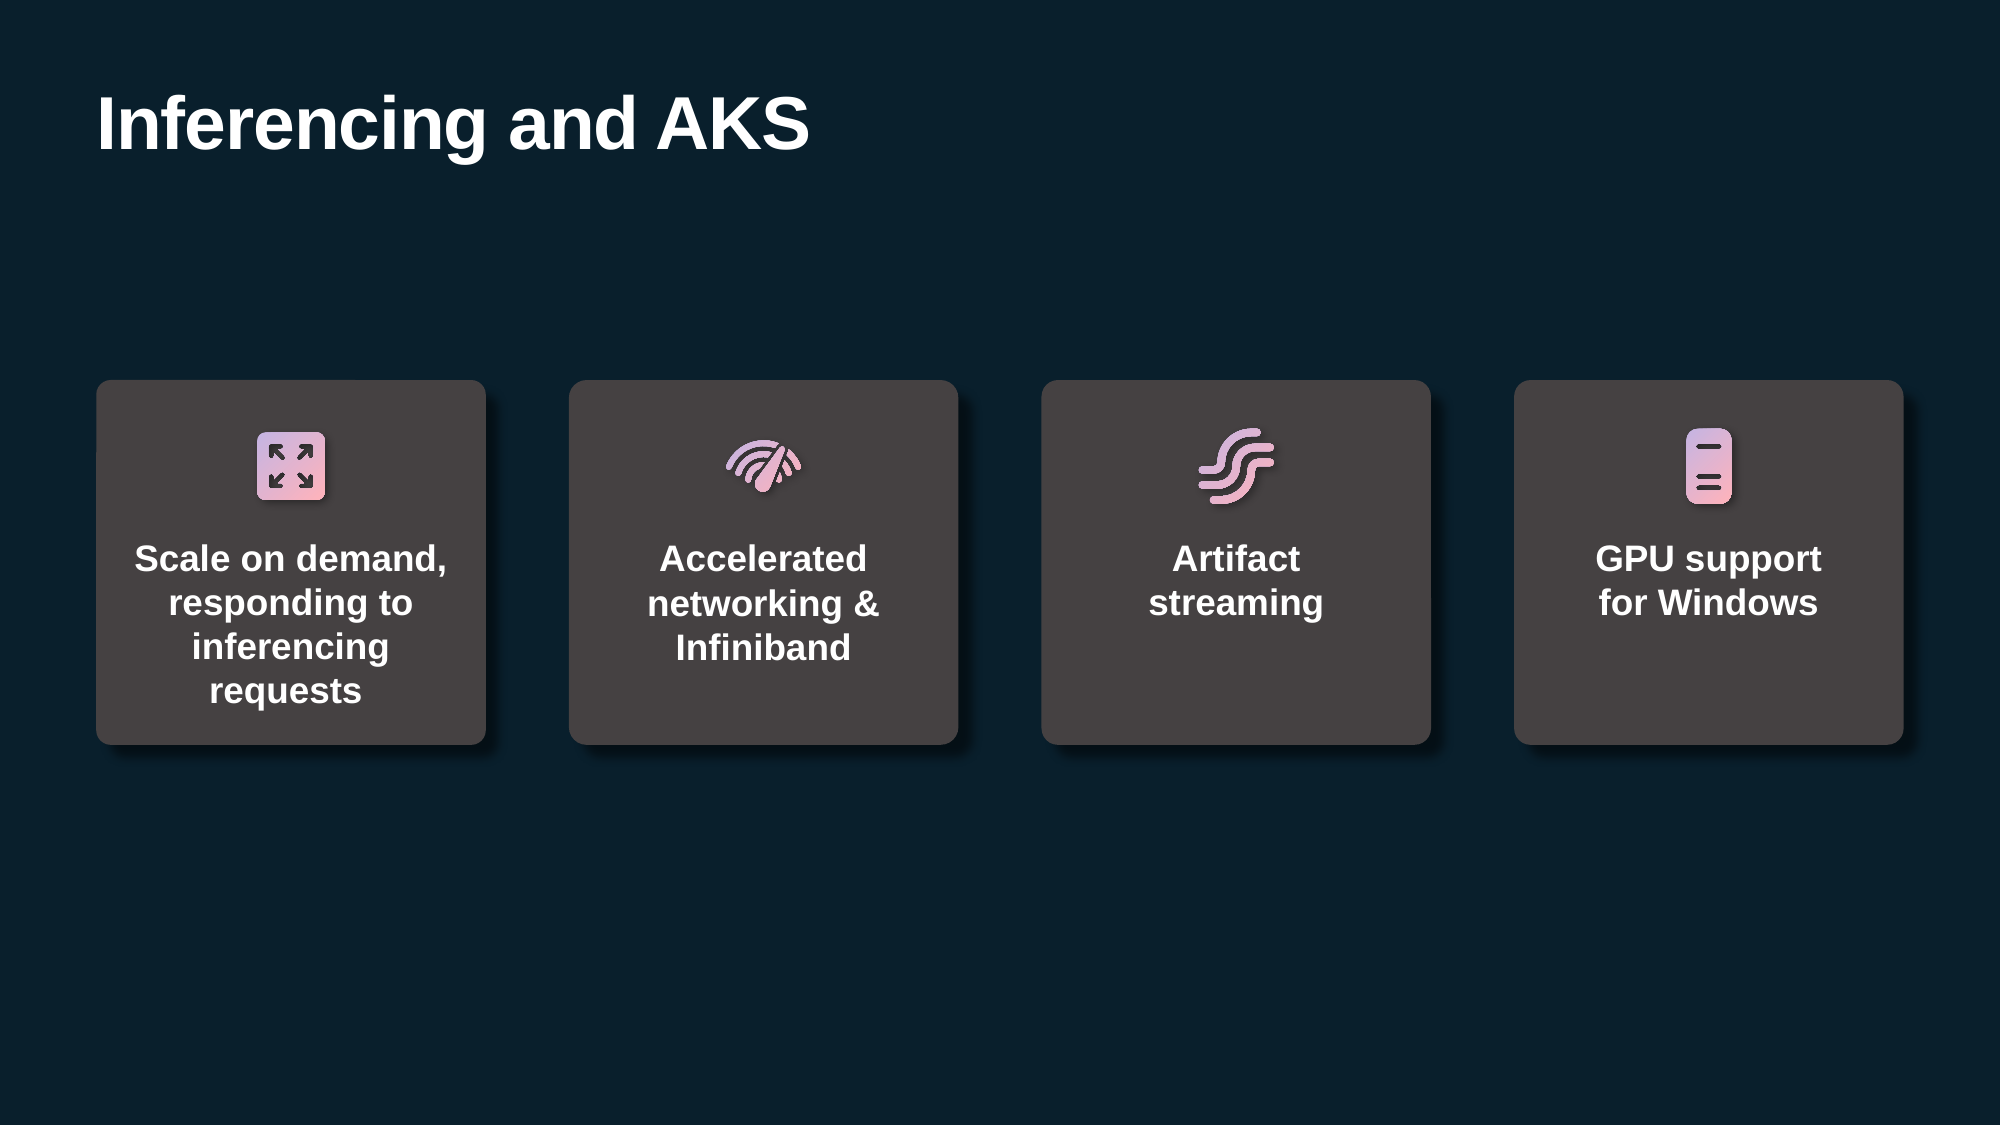

# Inferencing and AKS
Scale on demand, responding to inferencing requests
Accelerated networking & Infiniband
Artifact
streaming
GPU support
for Windows